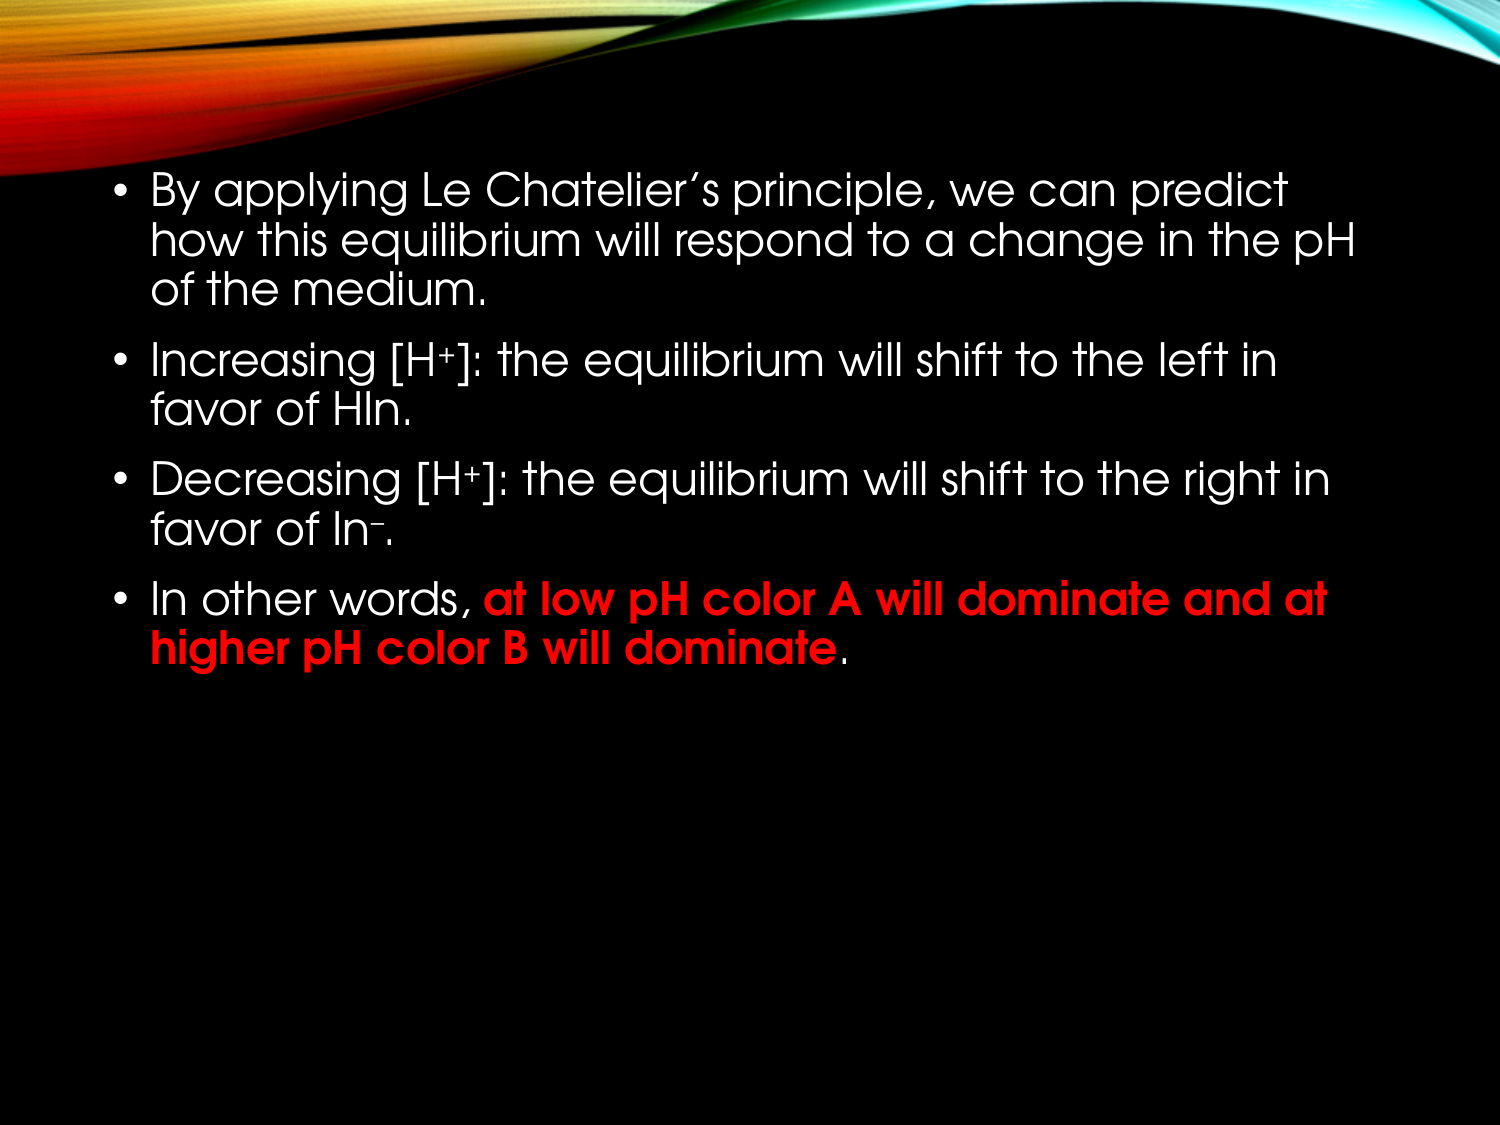

By applying Le Chatelier’s principle, we can predict how this equilibrium will respond to a change in the pH of the medium.
Increasing [H+]: the equilibrium will shift to the left in favor of HIn.
Decreasing [H+]: the equilibrium will shift to the right in favor of In–.
In other words, at low pH color A will dominate and at higher pH color B will dominate.